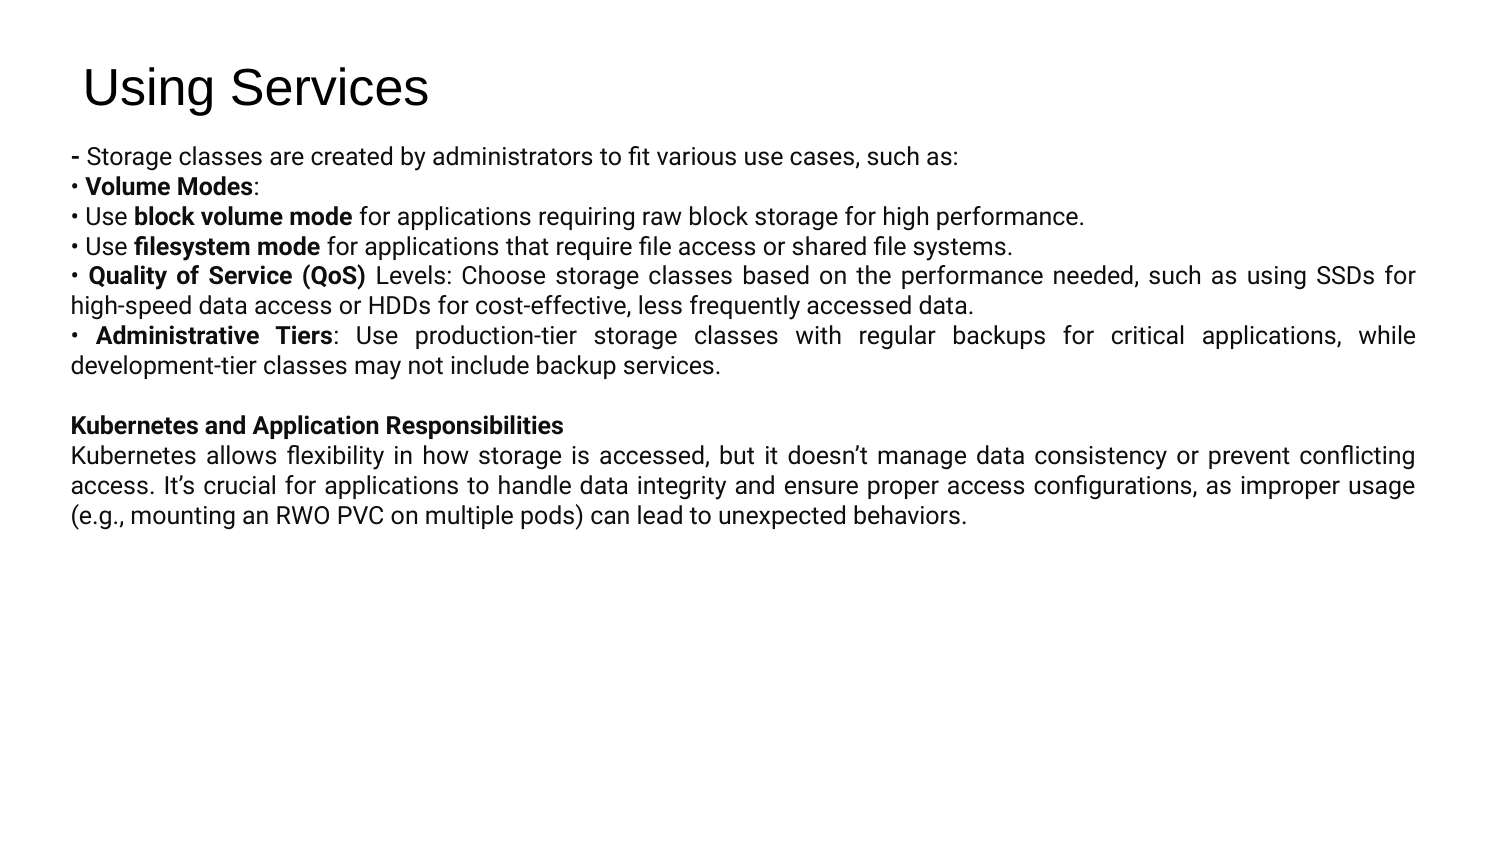

# Using Services
- Storage classes are created by administrators to fit various use cases, such as:
• Volume Modes:
• Use block volume mode for applications requiring raw block storage for high performance.
• Use filesystem mode for applications that require file access or shared file systems.
• Quality of Service (QoS) Levels: Choose storage classes based on the performance needed, such as using SSDs for high-speed data access or HDDs for cost-effective, less frequently accessed data.
• Administrative Tiers: Use production-tier storage classes with regular backups for critical applications, while development-tier classes may not include backup services.

Kubernetes and Application Responsibilities
Kubernetes allows flexibility in how storage is accessed, but it doesn’t manage data consistency or prevent conflicting access. It’s crucial for applications to handle data integrity and ensure proper access configurations, as improper usage (e.g., mounting an RWO PVC on multiple pods) can lead to unexpected behaviors.